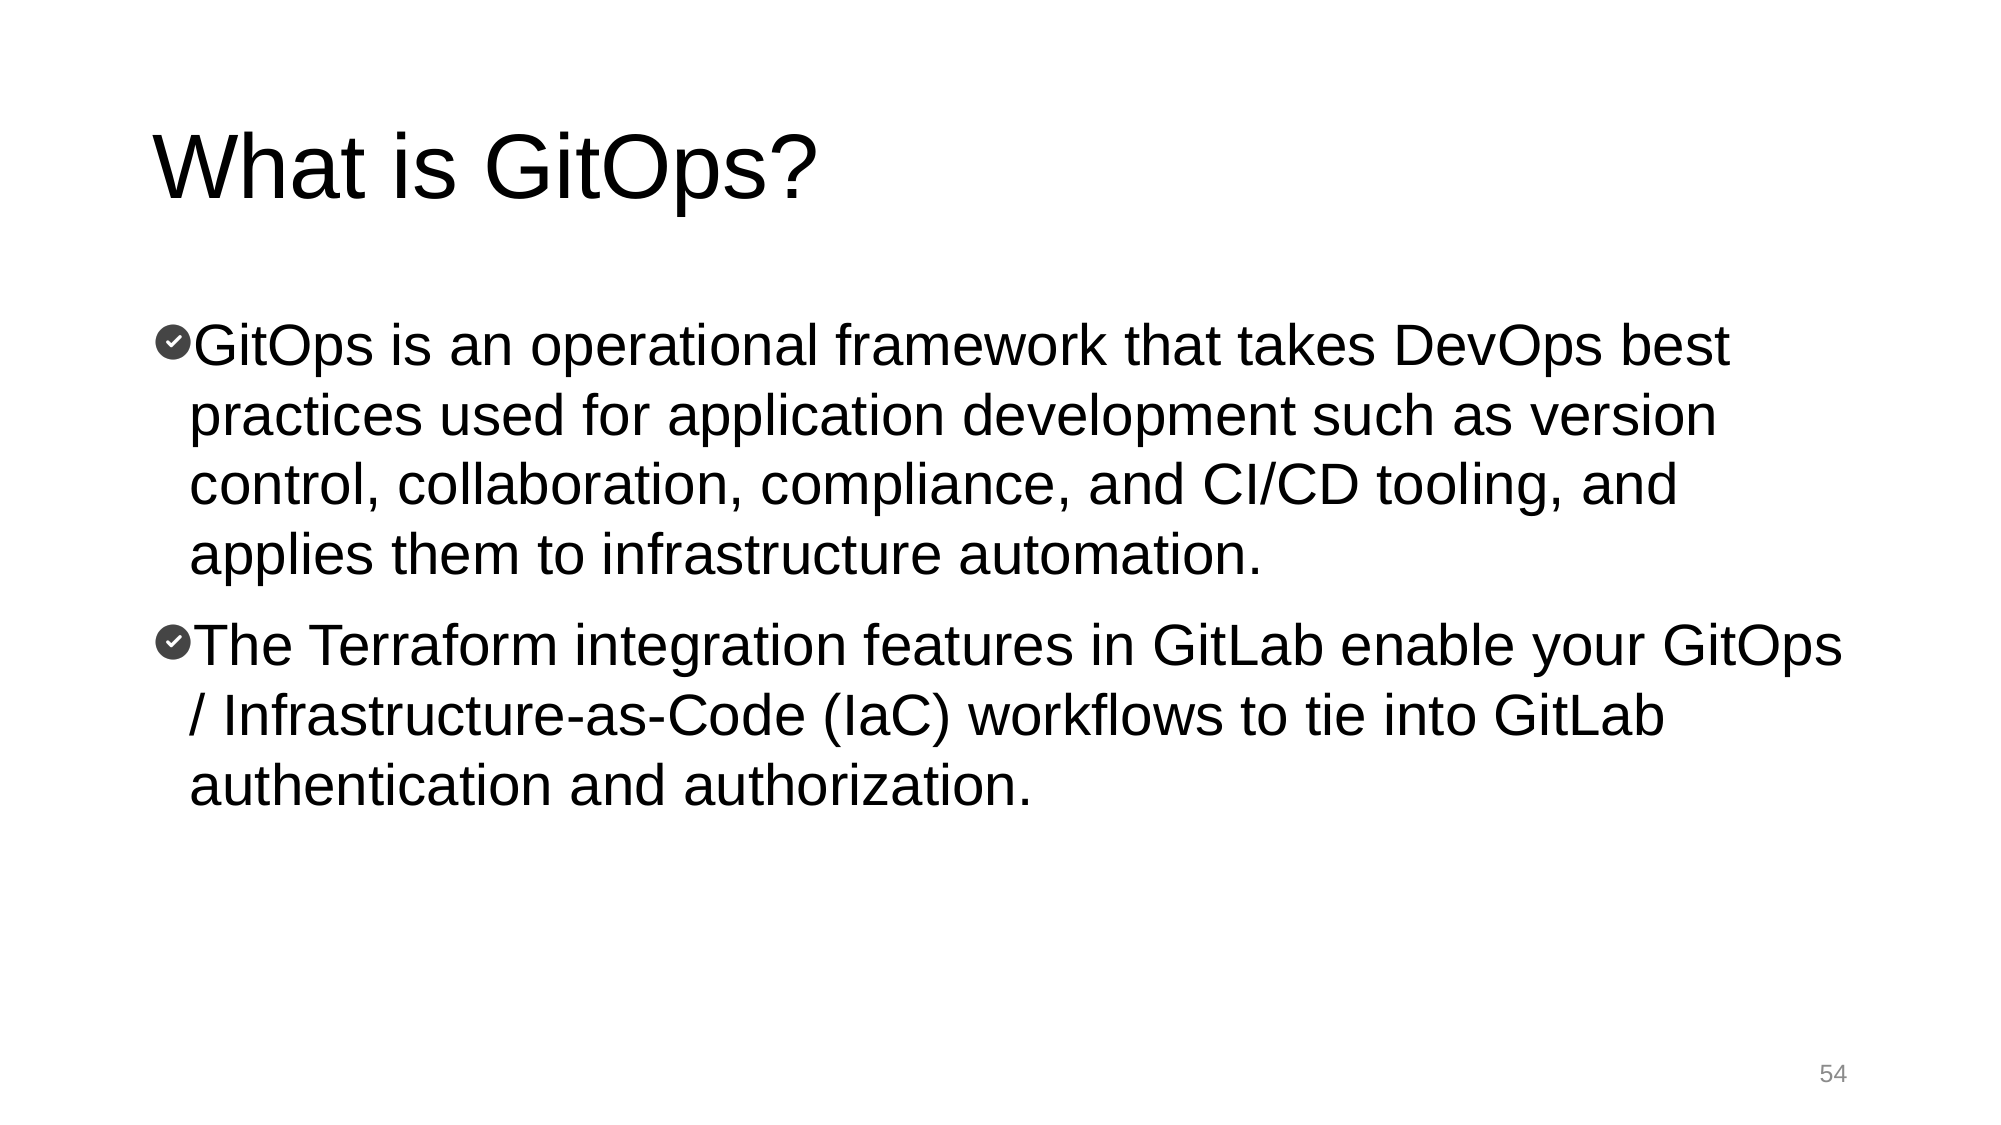

# What is GitOps?
GitOps is an operational framework that takes DevOps best practices used for application development such as version control, collaboration, compliance, and CI/CD tooling, and applies them to infrastructure automation.
The Terraform integration features in GitLab enable your GitOps / Infrastructure-as-Code (IaC) workflows to tie into GitLab authentication and authorization.
54